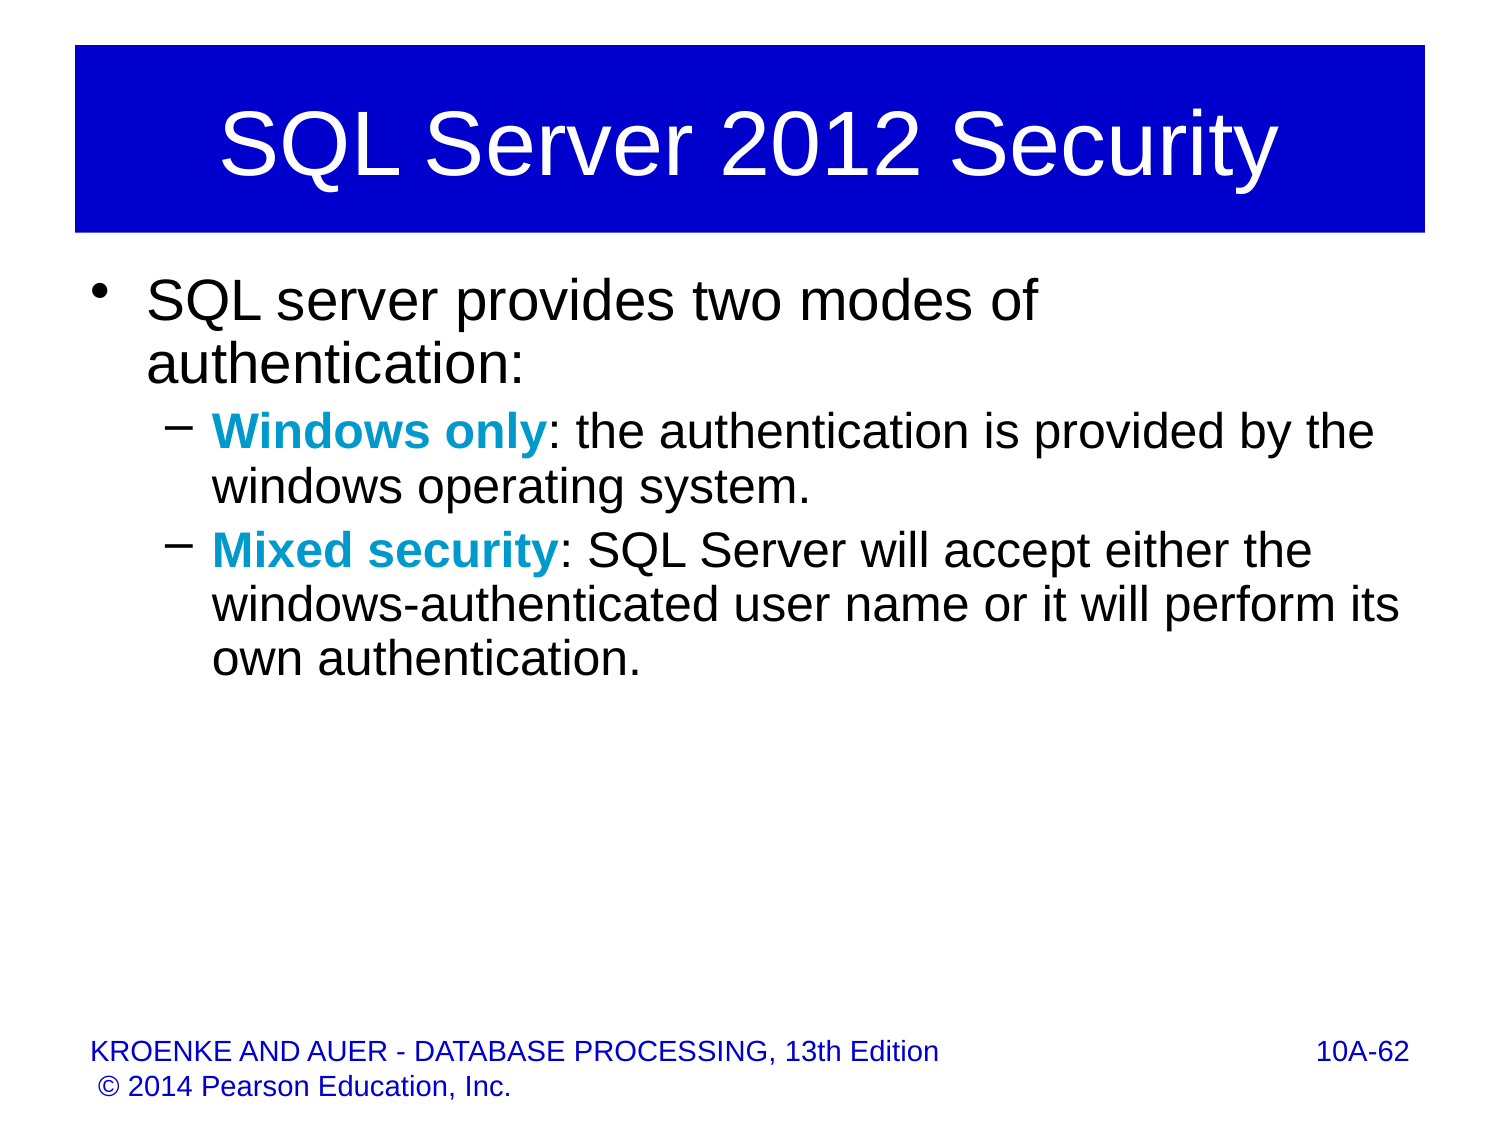

# SQL Server 2012 Security
SQL server provides two modes of authentication:
Windows only: the authentication is provided by the windows operating system.
Mixed security: SQL Server will accept either the windows-authenticated user name or it will perform its own authentication.
10A-62

KROENKE AND AUER - DATABASE PROCESSING, 13th Edition  © 2014 Pearson Education, Inc.